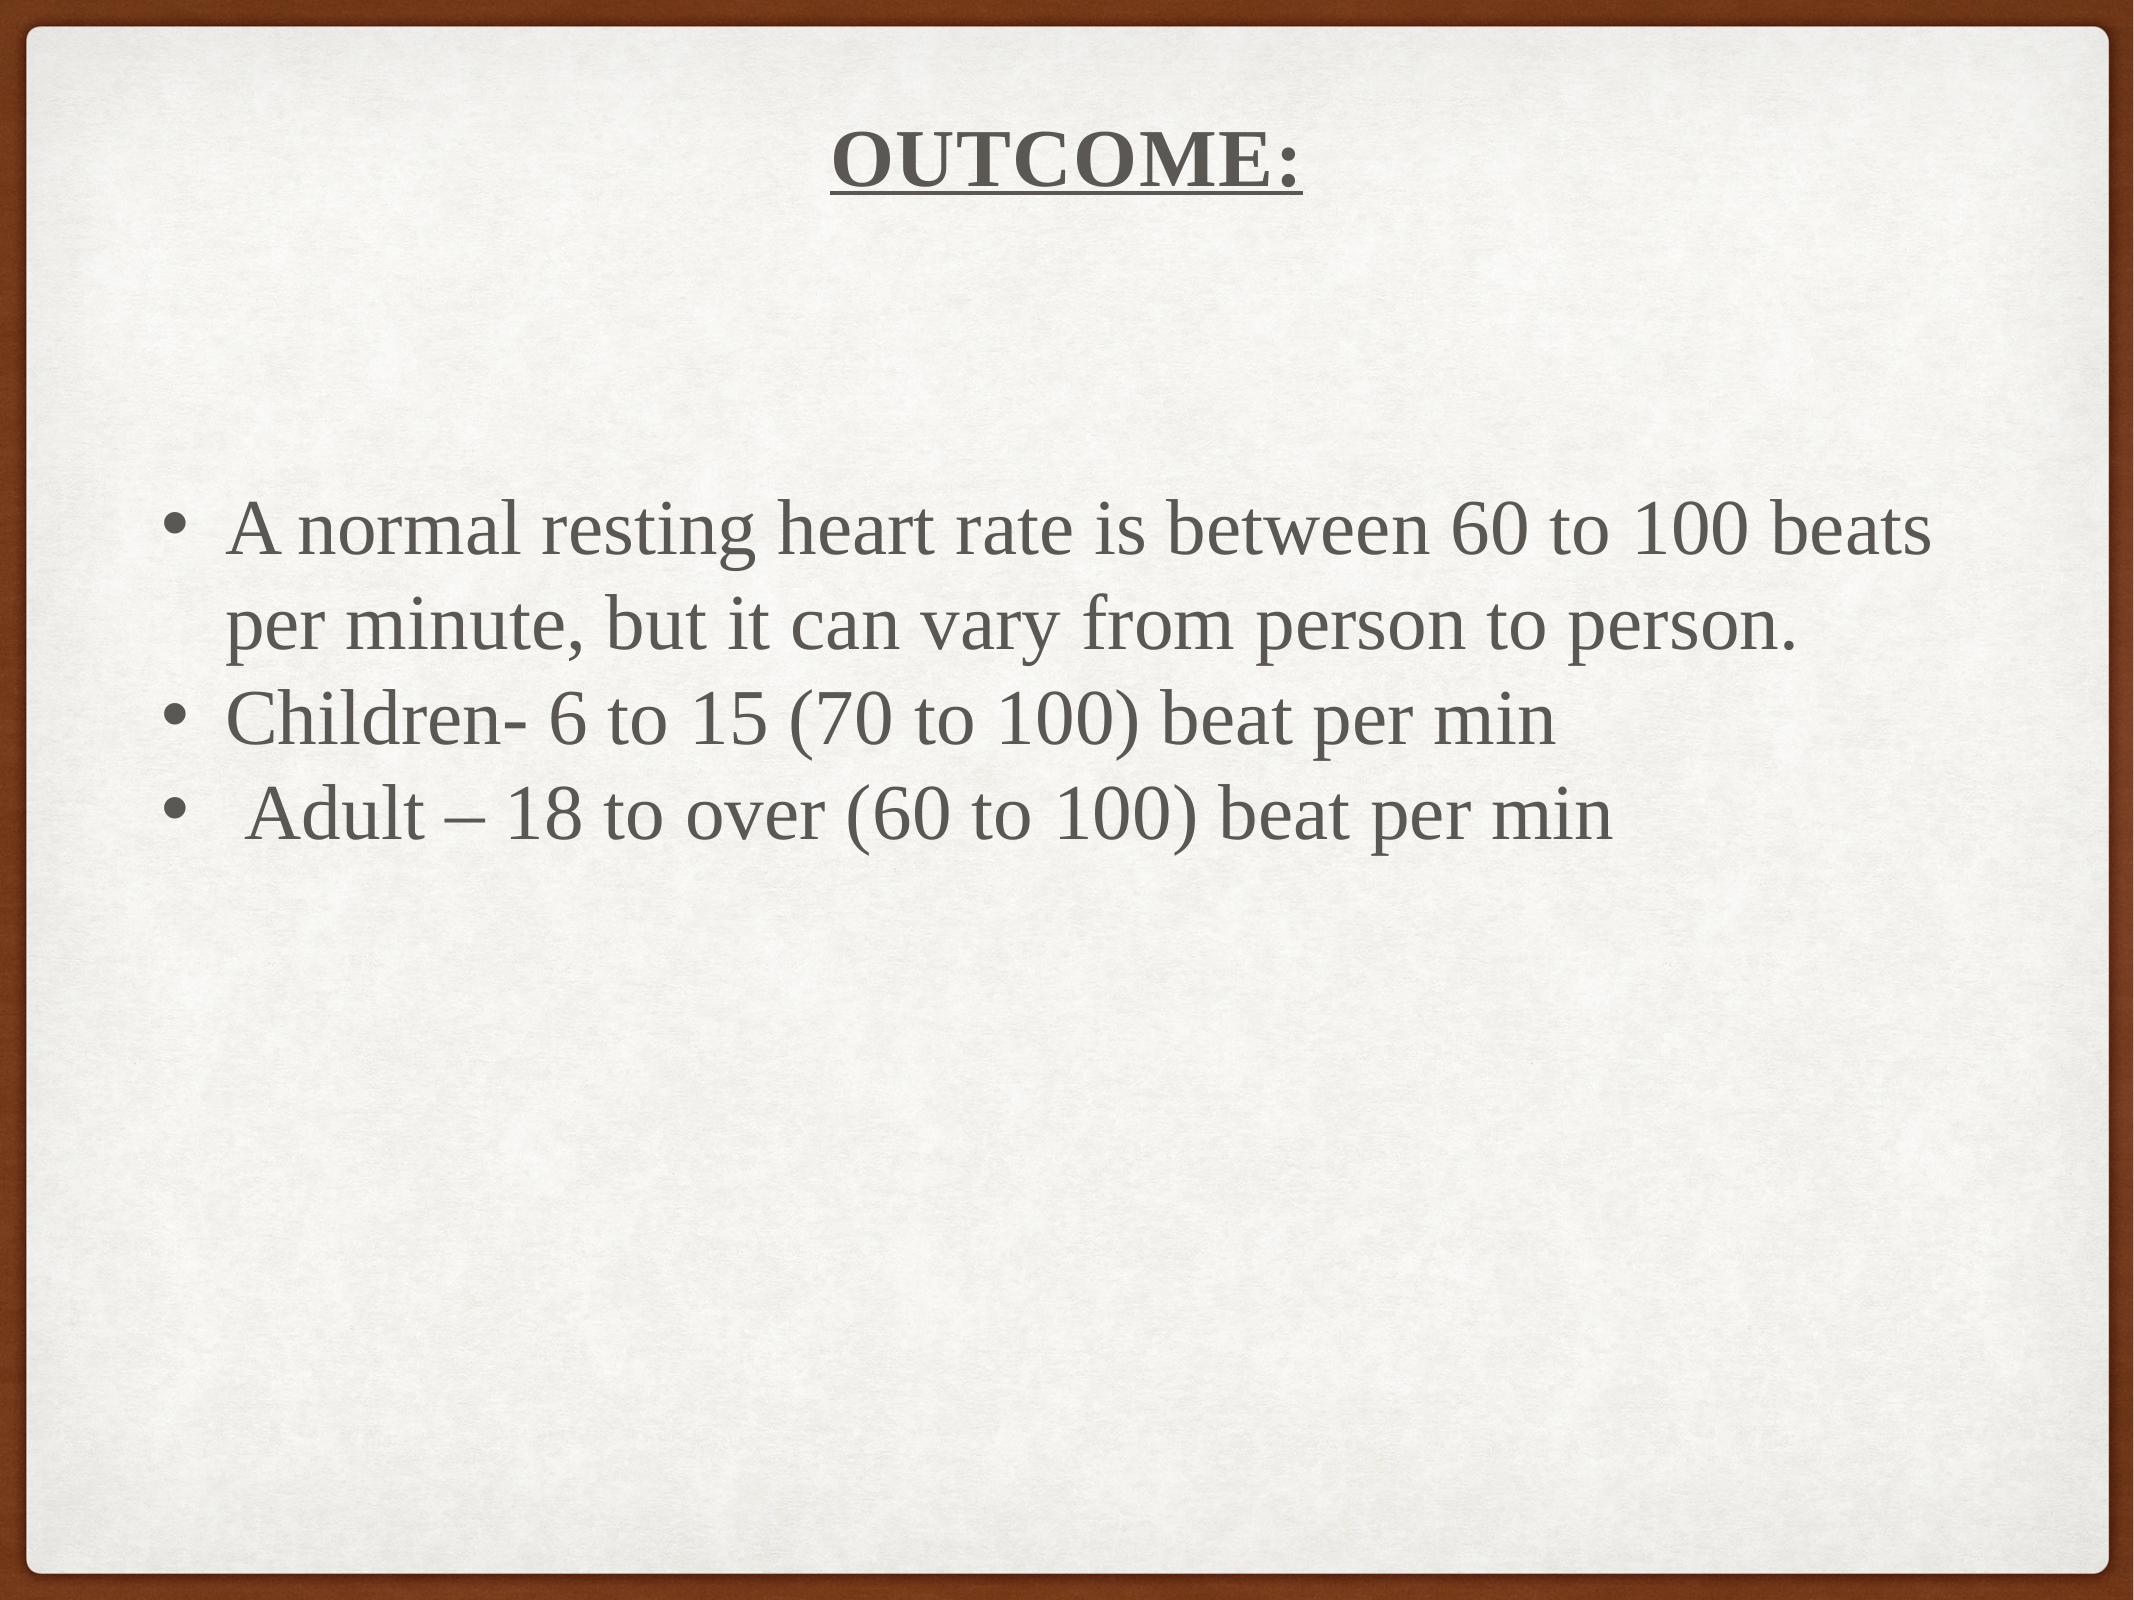

# Outcome:
A normal resting heart rate is between 60 to 100 beats per minute, but it can vary from person to person.
Children- 6 to 15 (70 to 100) beat per min
 Adult – 18 to over (60 to 100) beat per min